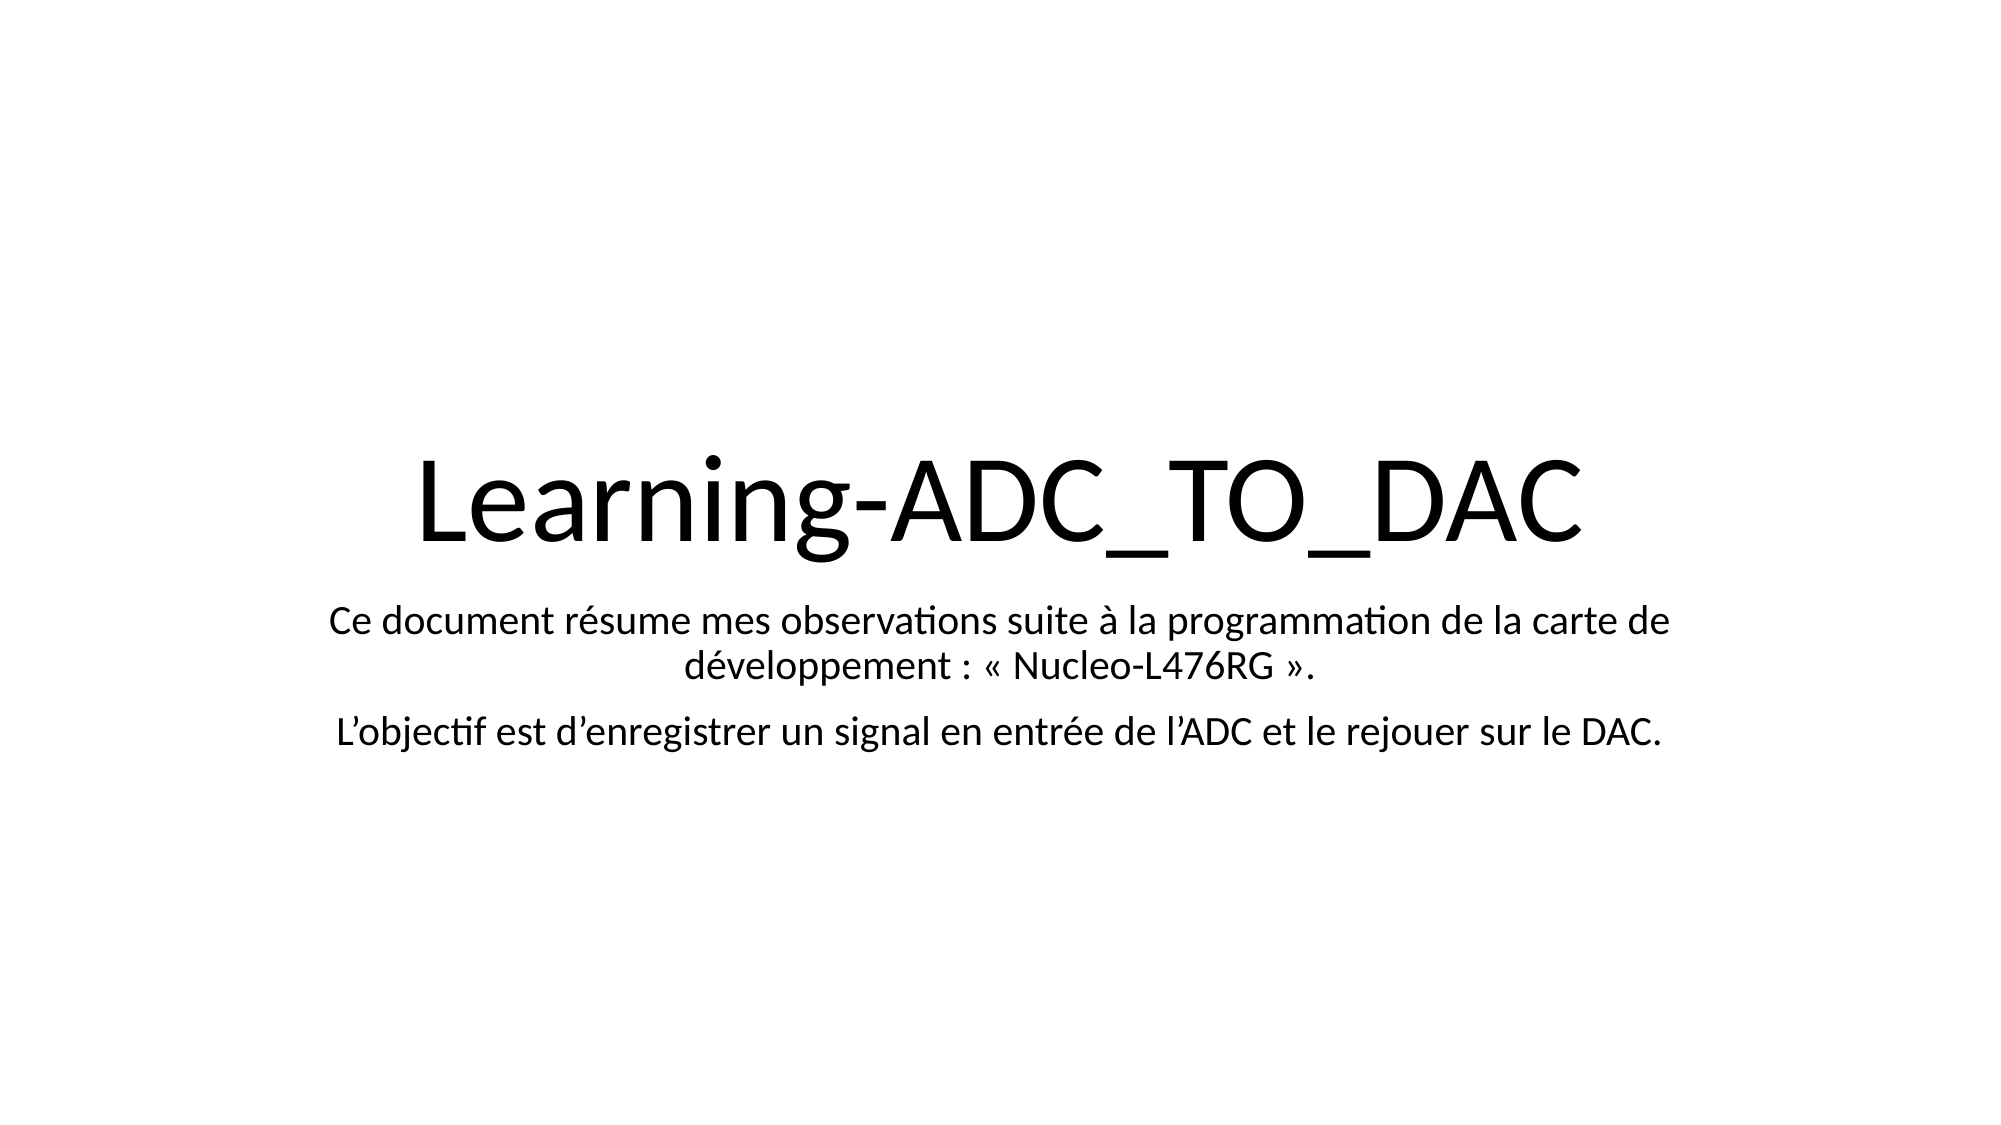

# Learning-ADC_TO_DAC
Ce document résume mes observations suite à la programmation de la carte de développement : « Nucleo-L476RG ».
L’objectif est d’enregistrer un signal en entrée de l’ADC et le rejouer sur le DAC.